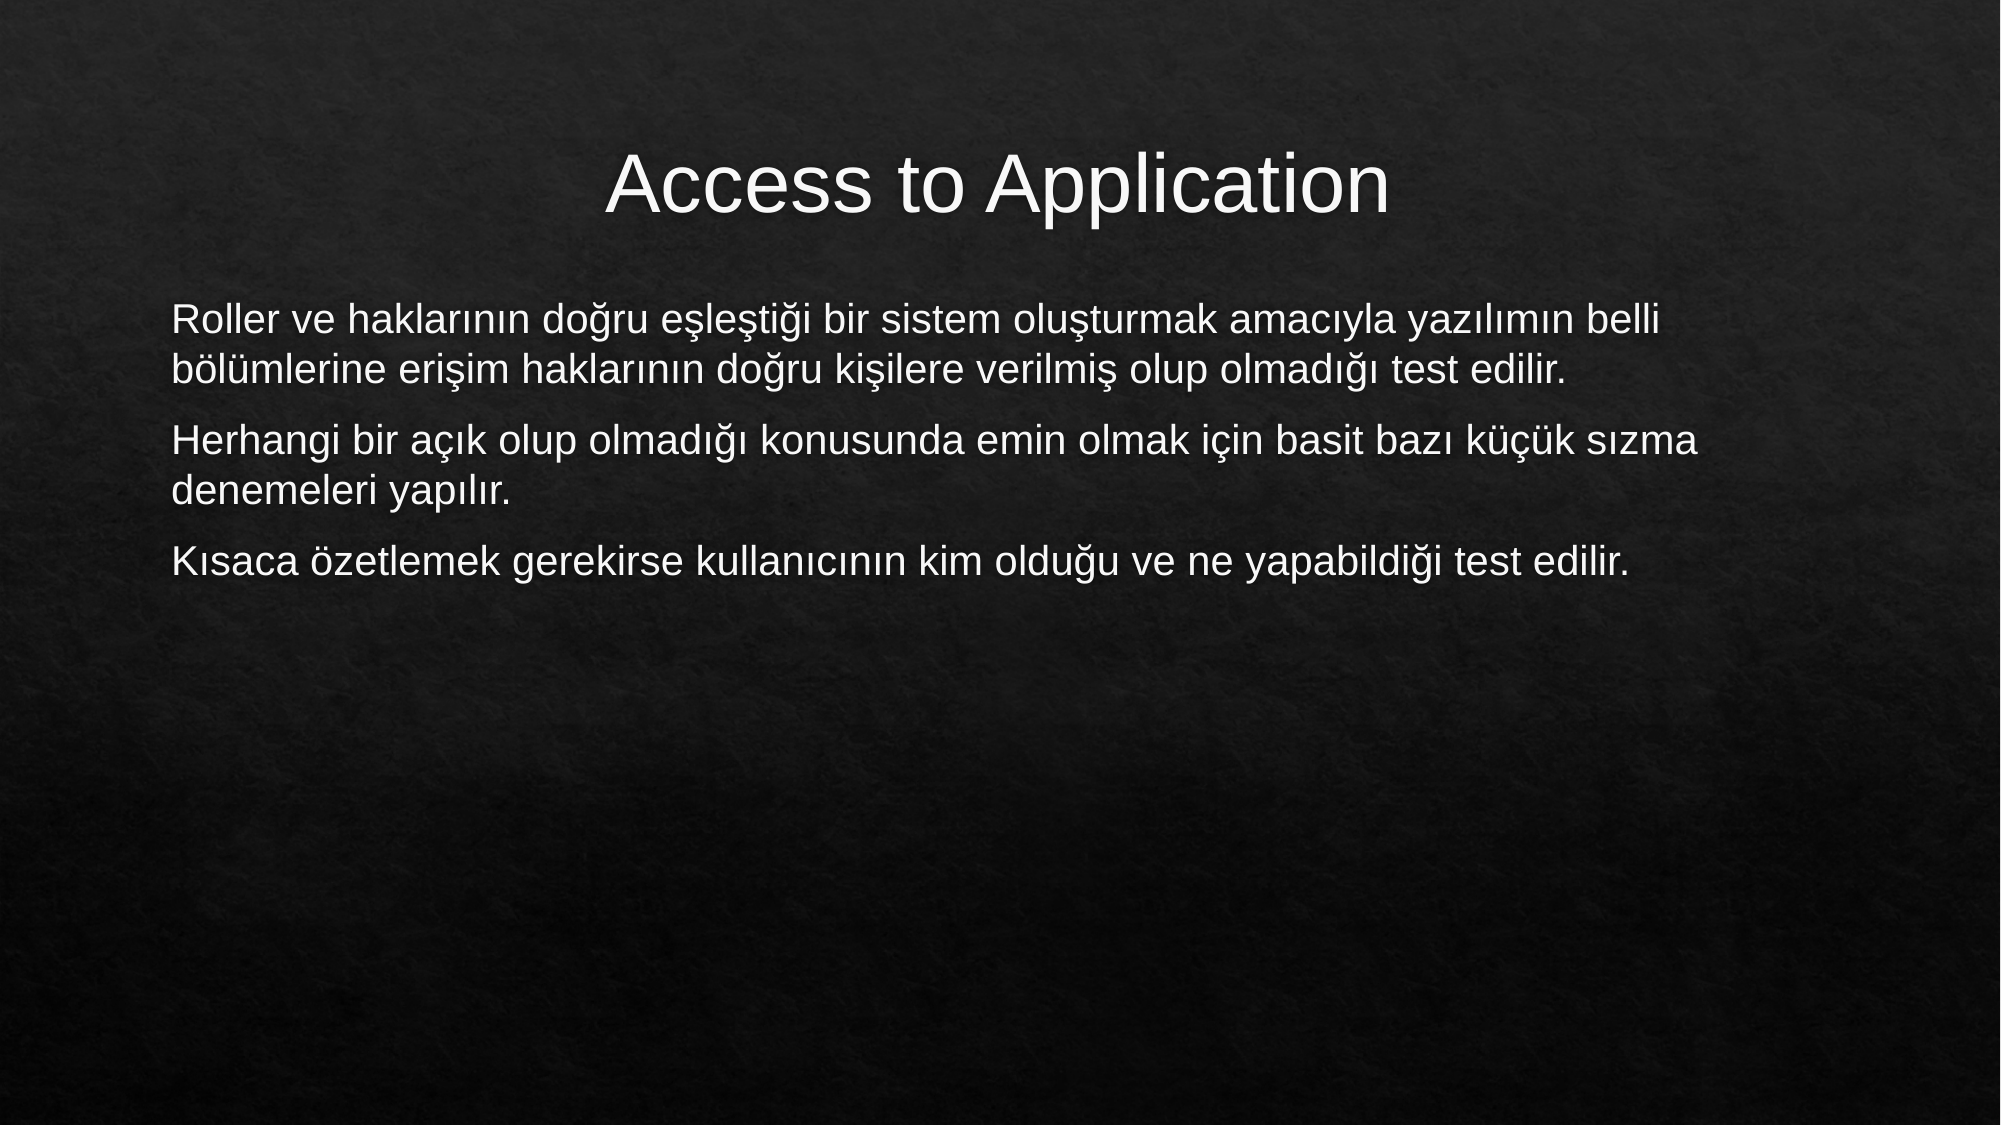

# Access to Application
Roller ve haklarının doğru eşleştiği bir sistem oluşturmak amacıyla yazılımın belli bölümlerine erişim haklarının doğru kişilere verilmiş olup olmadığı test edilir.
Herhangi bir açık olup olmadığı konusunda emin olmak için basit bazı küçük sızma denemeleri yapılır.
Kısaca özetlemek gerekirse kullanıcının kim olduğu ve ne yapabildiği test edilir.